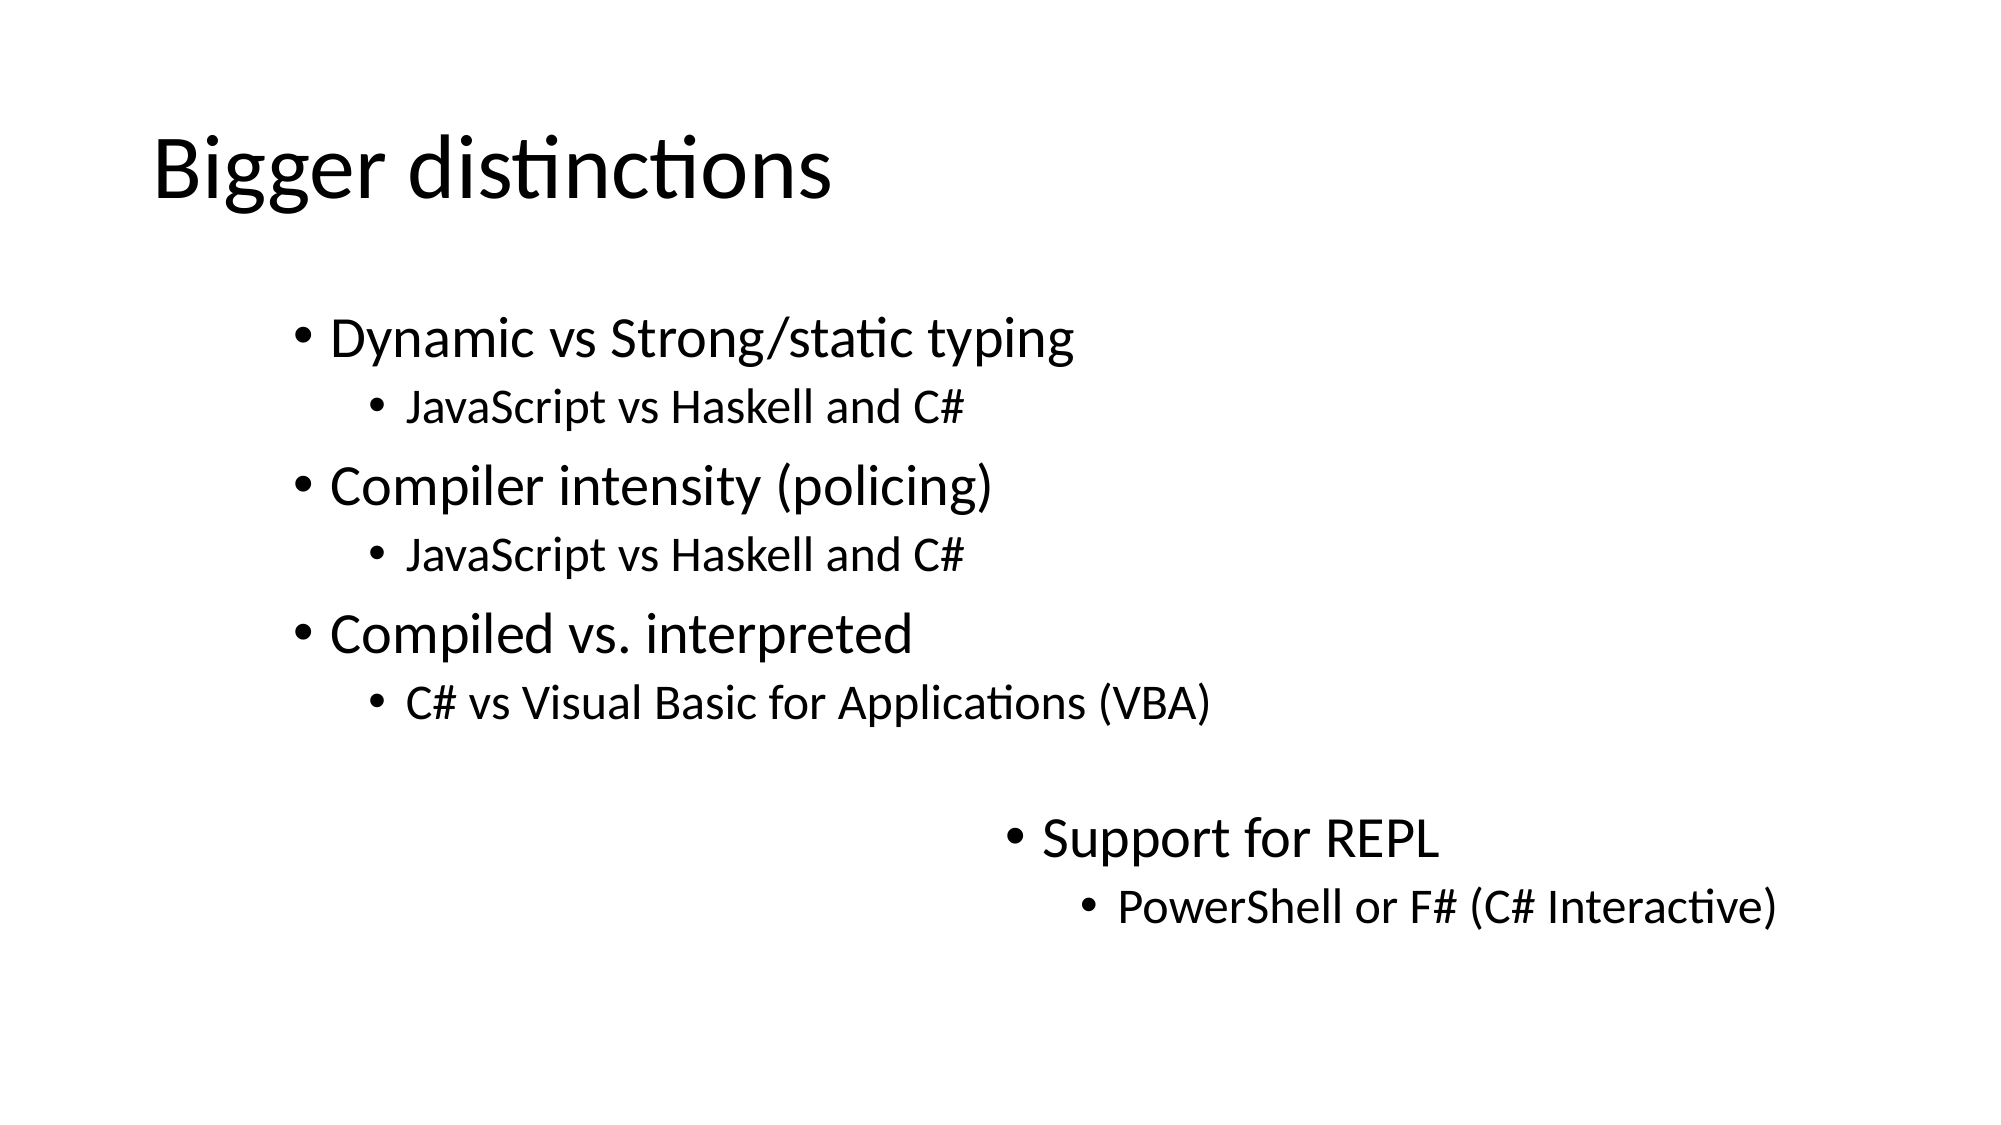

# Bigger distinctions
Dynamic vs Strong/static typing
JavaScript vs Haskell and C#
Compiler intensity (policing)
JavaScript vs Haskell and C#
Compiled vs. interpreted
C# vs Visual Basic for Applications (VBA)

Support for REPL
PowerShell or F# (C# Interactive)